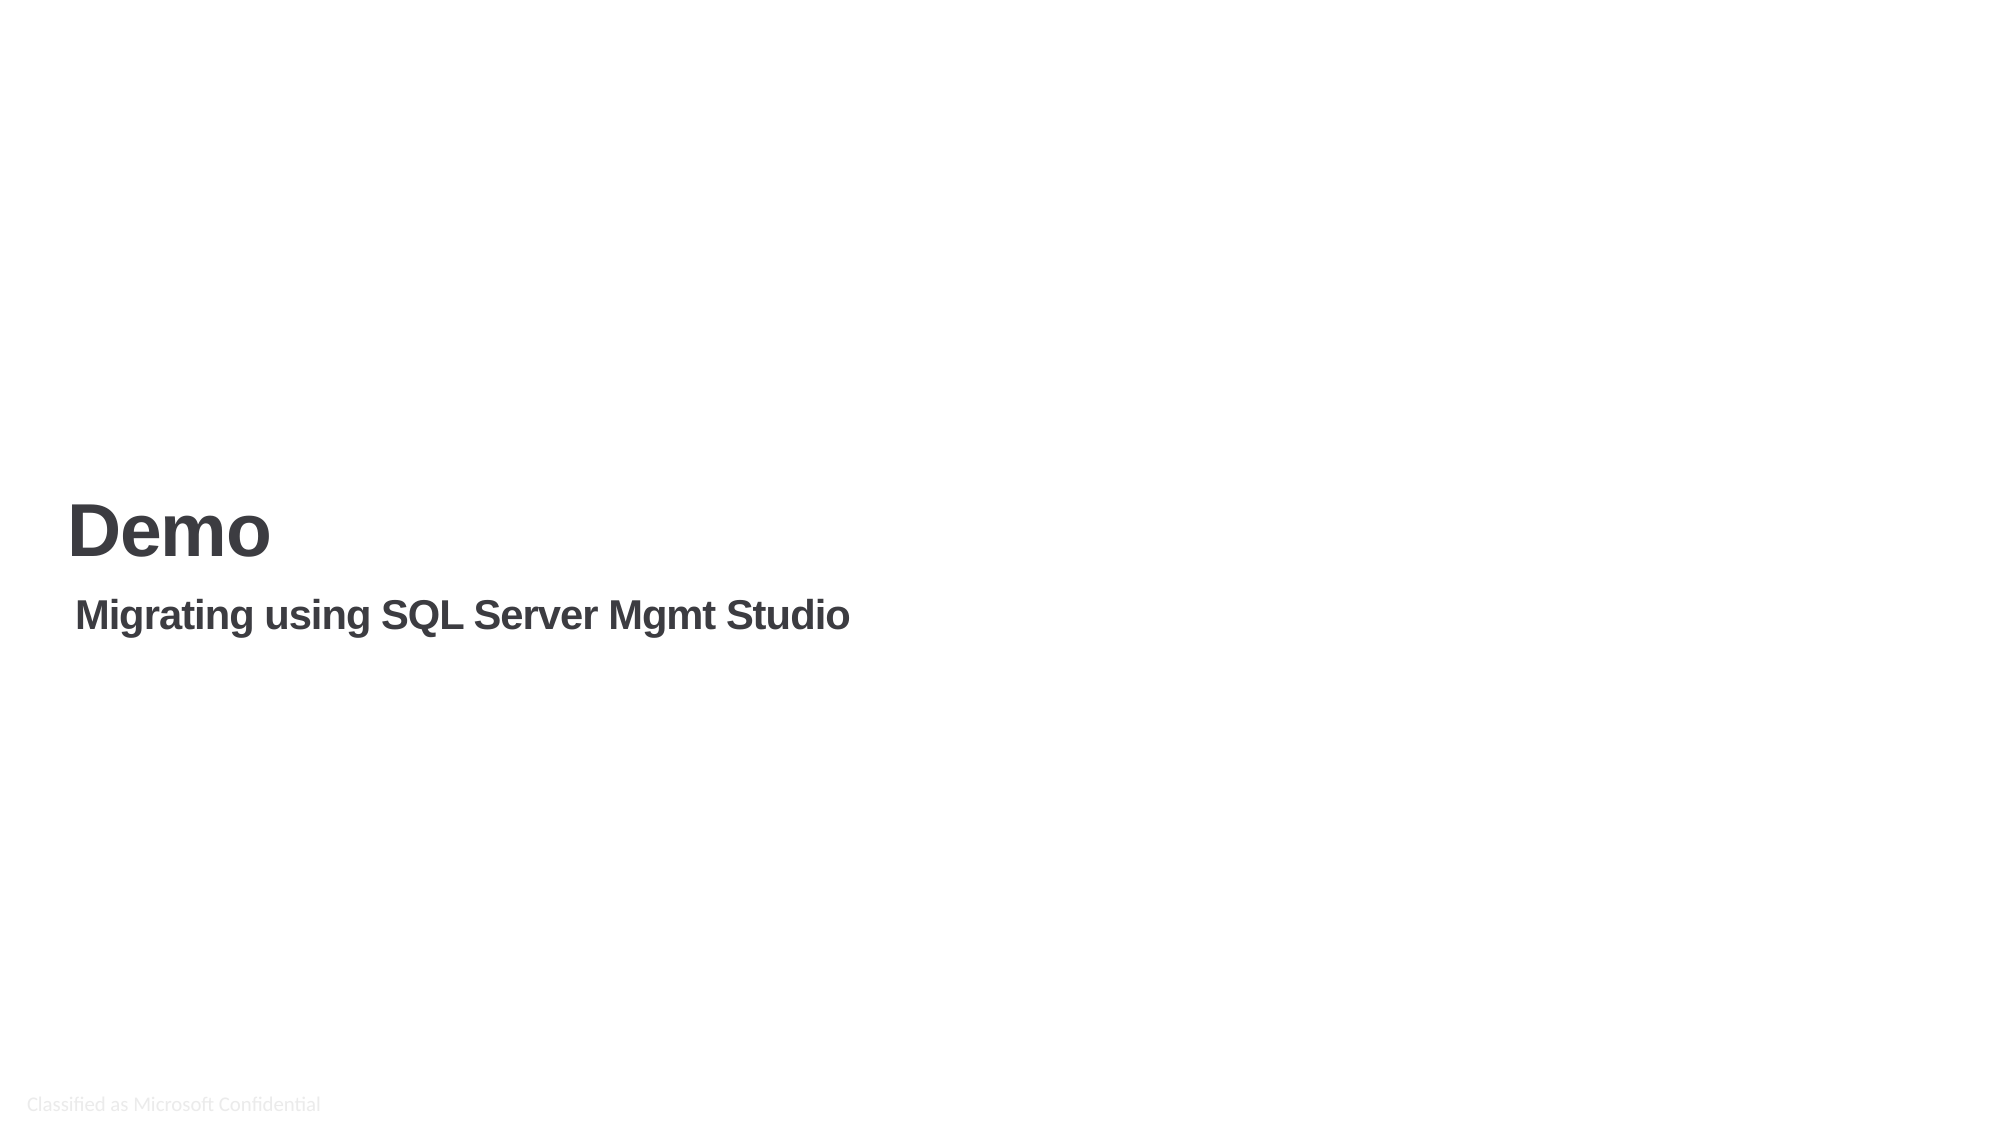

# Demo
Migrating using SQL Server Mgmt Studio